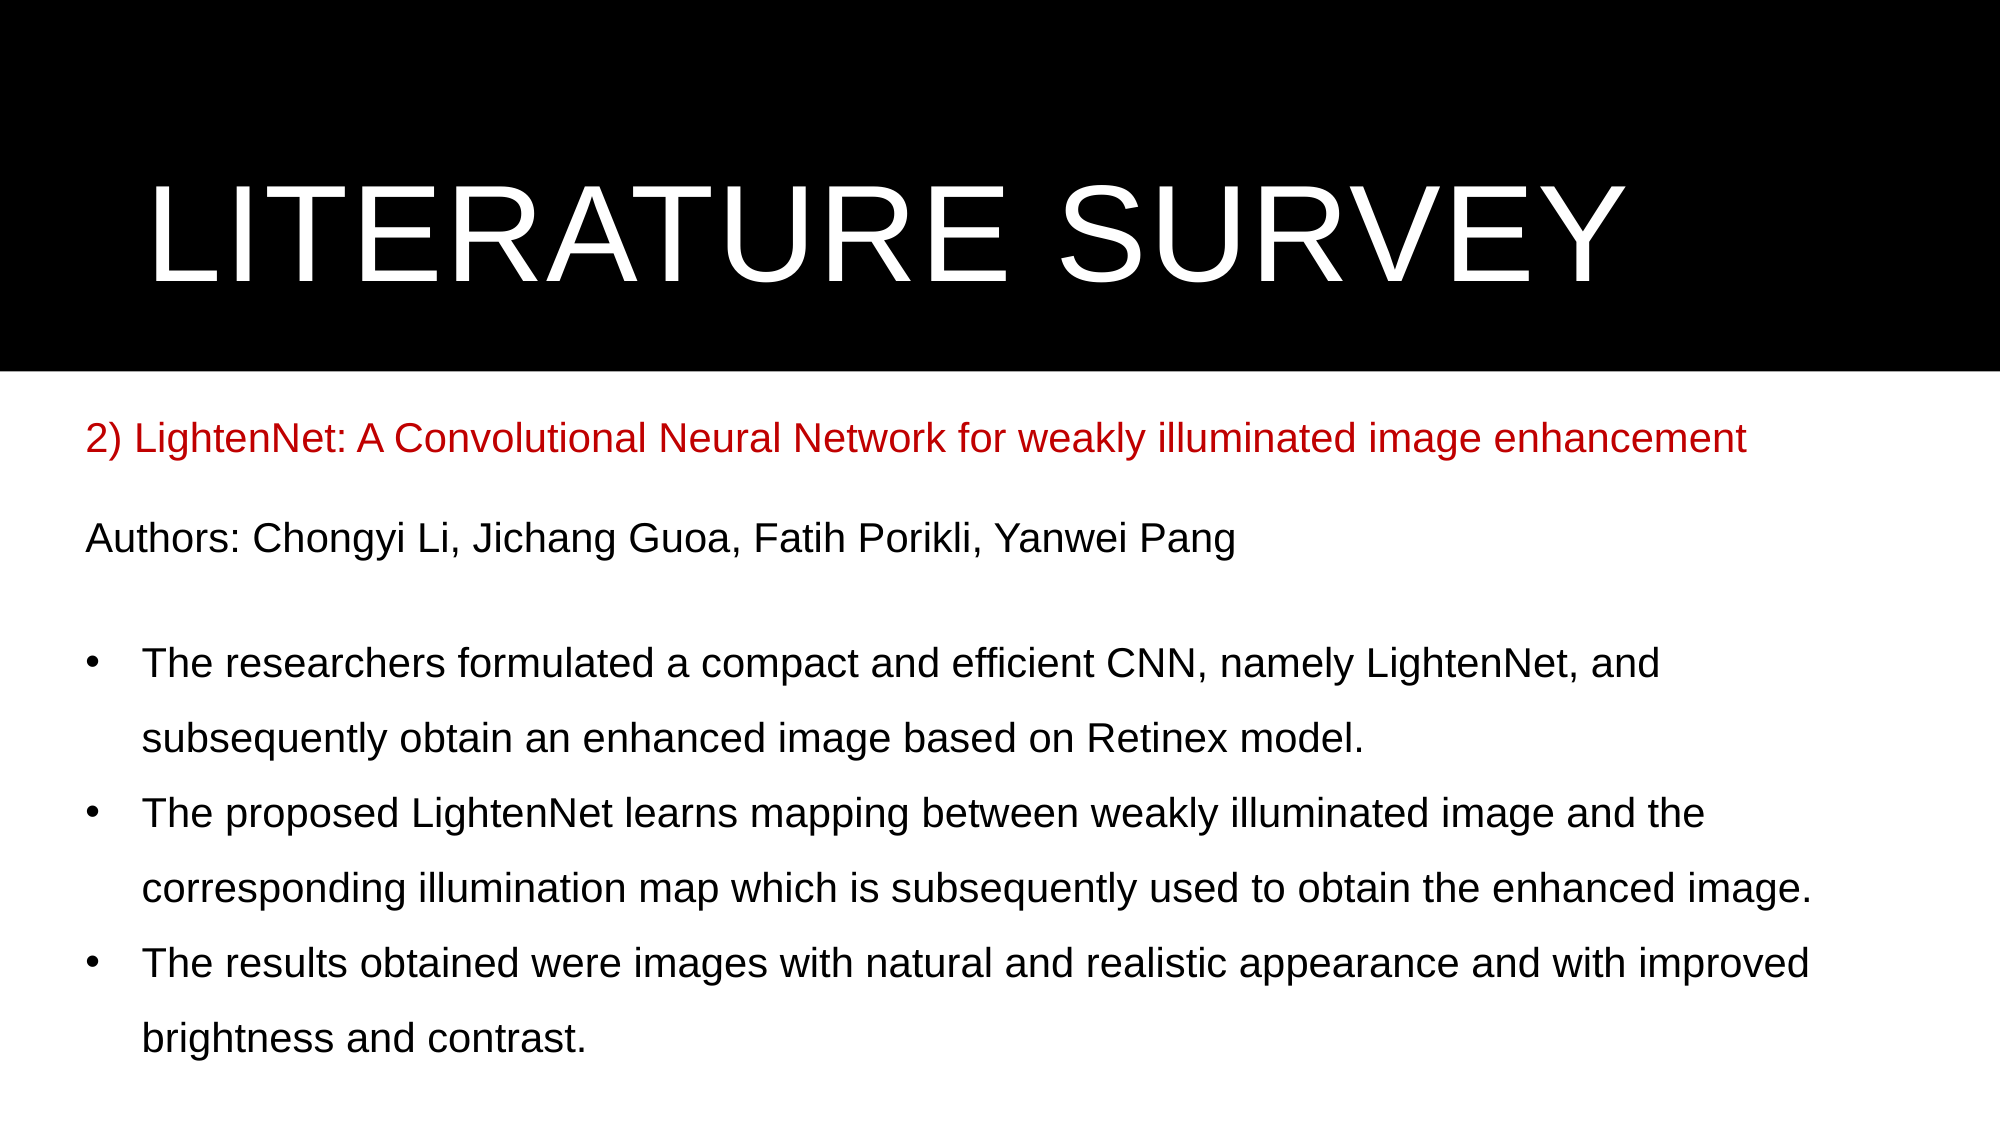

# literature survey
2) LightenNet: A Convolutional Neural Network for weakly illuminated image enhancement

Authors: Chongyi Li, Jichang Guoa, Fatih Porikli, Yanwei Pang

The researchers formulated a compact and efficient CNN, namely LightenNet, and subsequently obtain an enhanced image based on Retinex model.
The proposed LightenNet learns mapping between weakly illuminated image and the corresponding illumination map which is subsequently used to obtain the enhanced image.
The results obtained were images with natural and realistic appearance and with improved brightness and contrast.